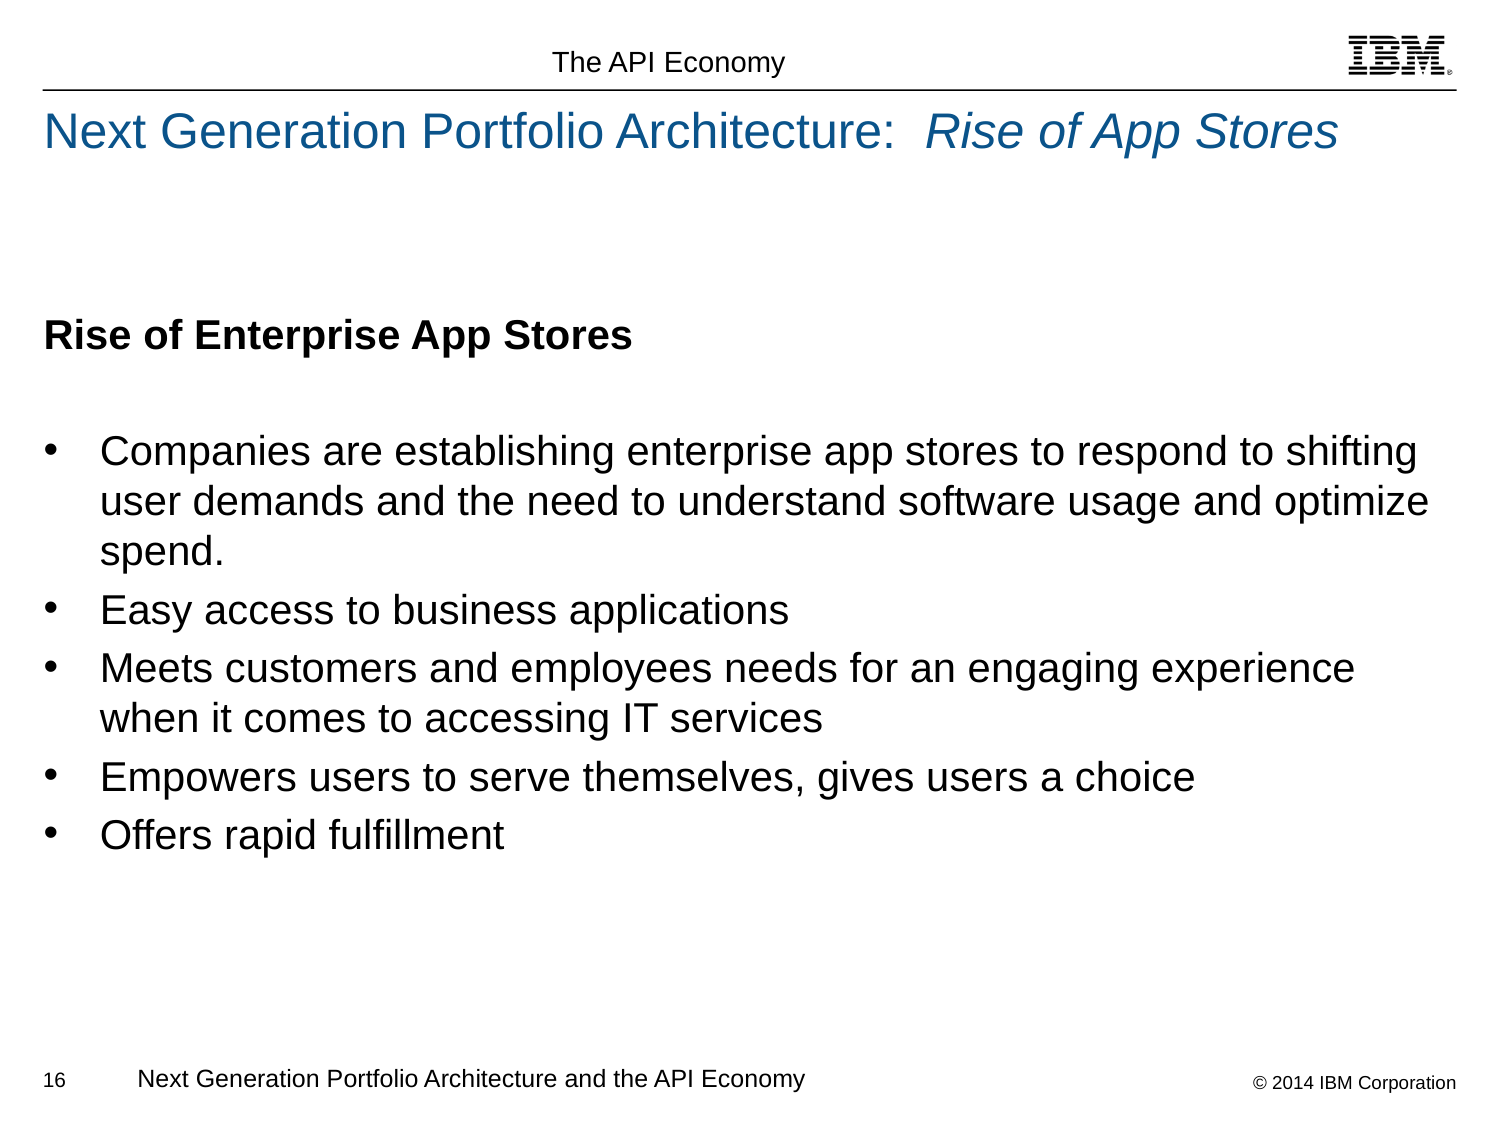

# Next Generation Portfolio Architecture:  Rise of App Stores
Rise of Enterprise App Stores

Companies are establishing enterprise app stores to respond to shifting user demands and the need to understand software usage and optimize spend.
Easy access to business applications
Meets customers and employees needs for an engaging experience when it comes to accessing IT services
Empowers users to serve themselves, gives users a choice
Offers rapid fulfillment

Next Generation Portfolio Architecture and the API Economy